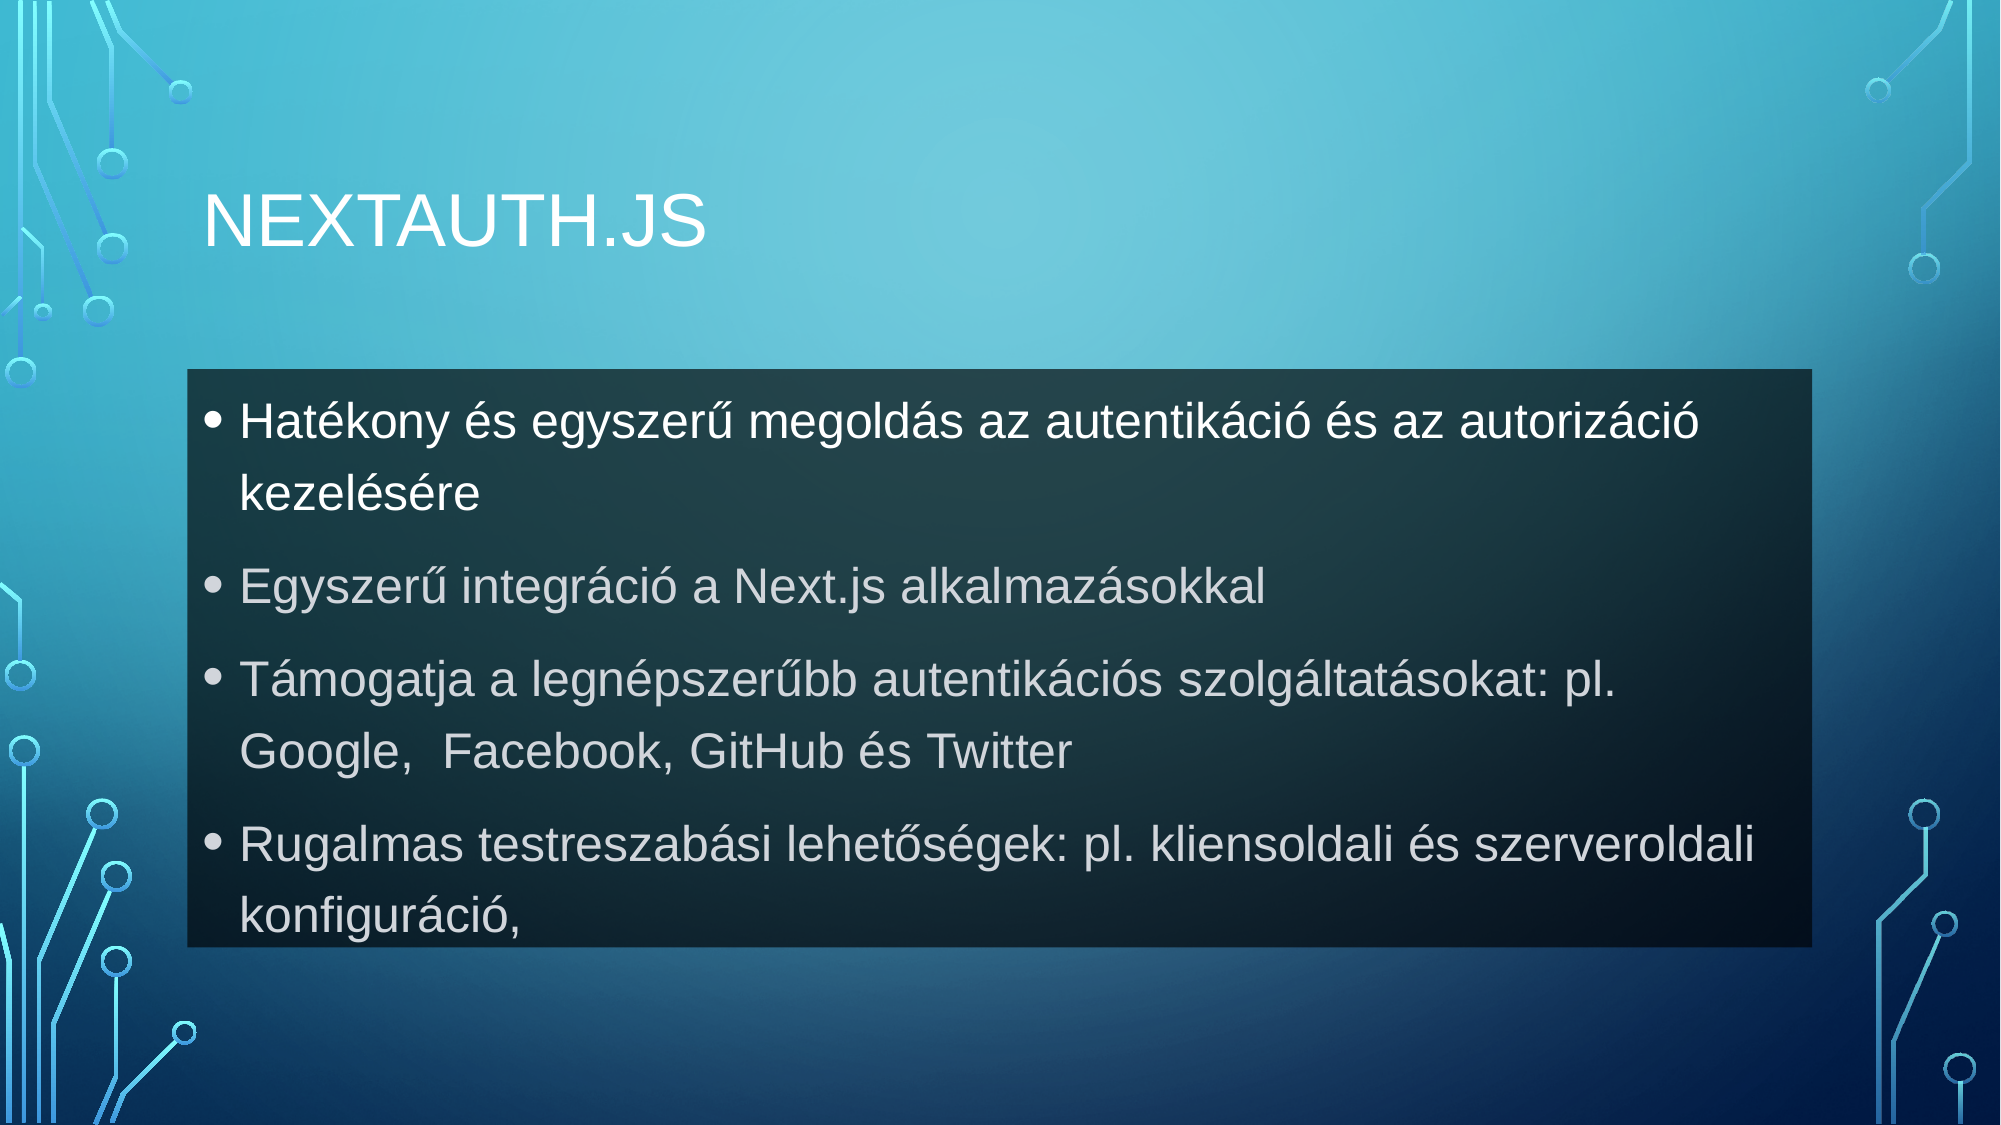

# Nextauth.js
Hatékony és egyszerű megoldás az autentikáció és az autorizáció kezelésére
Egyszerű integráció a Next.js alkalmazásokkal
Támogatja a legnépszerűbb autentikációs szolgáltatásokat: pl. Google,  Facebook, GitHub és Twitter
Rugalmas testreszabási lehetőségek: pl. kliensoldali és szerveroldali konfiguráció,